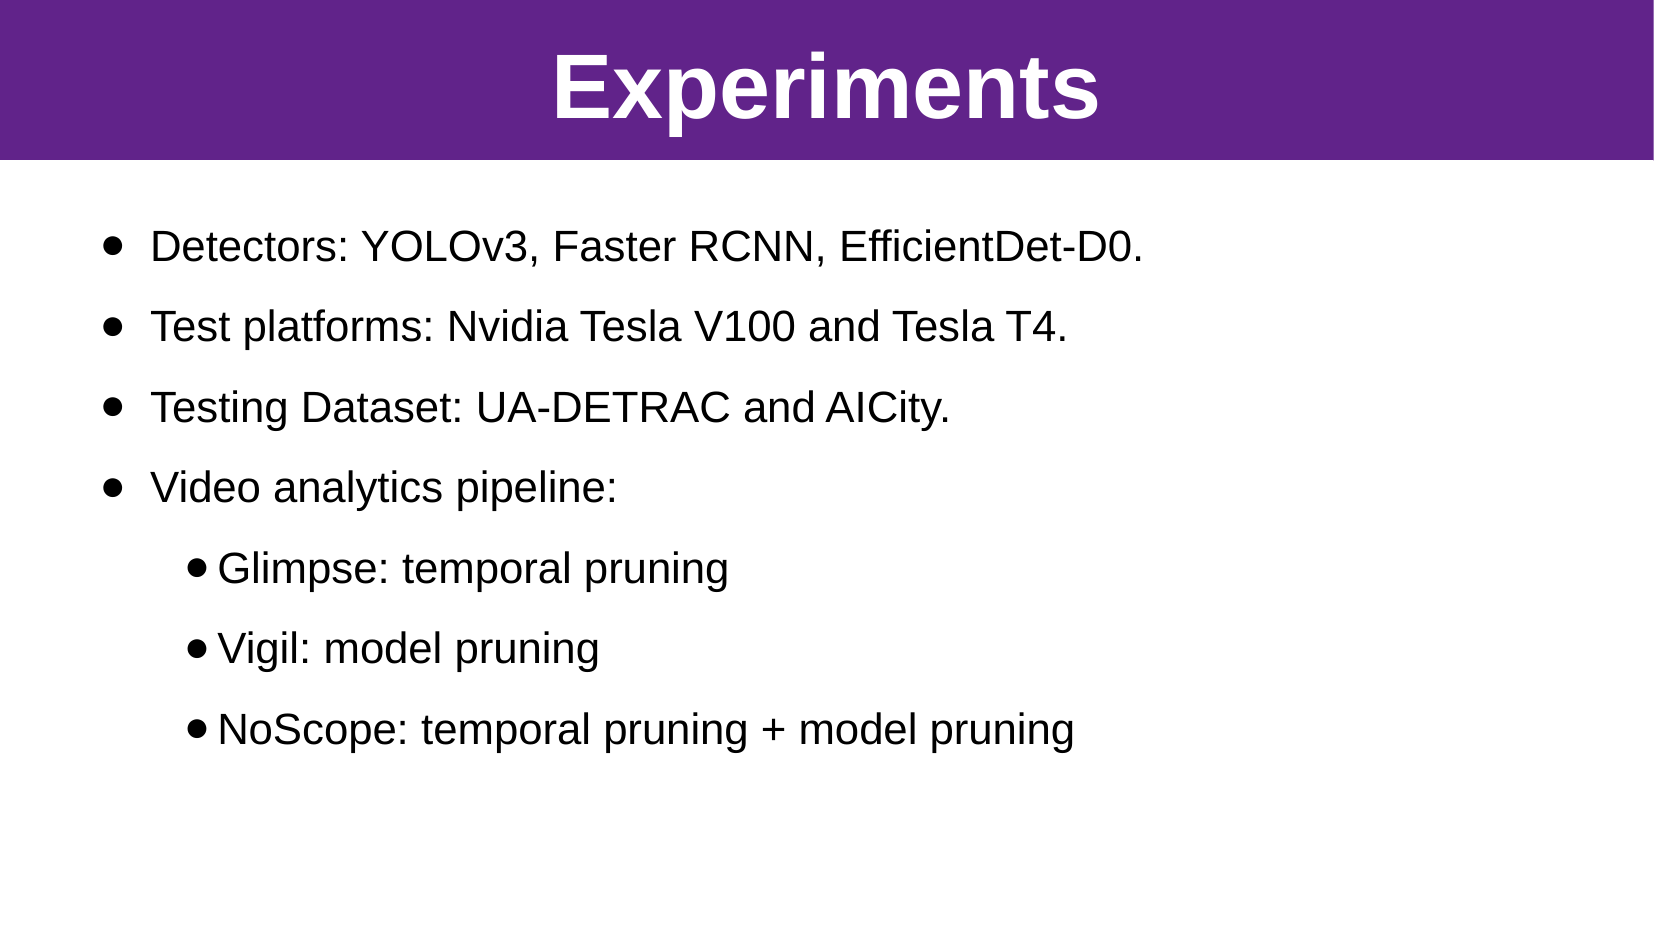

Experiments

Detectors: YOLOv3, Faster RCNN, EfficientDet-D0.
Test platforms: Nvidia Tesla V100 and Tesla T4.
Testing Dataset: UA-DETRAC and AICity.
Video analytics pipeline:
Glimpse: temporal pruning
Vigil: model pruning
NoScope: temporal pruning + model pruning